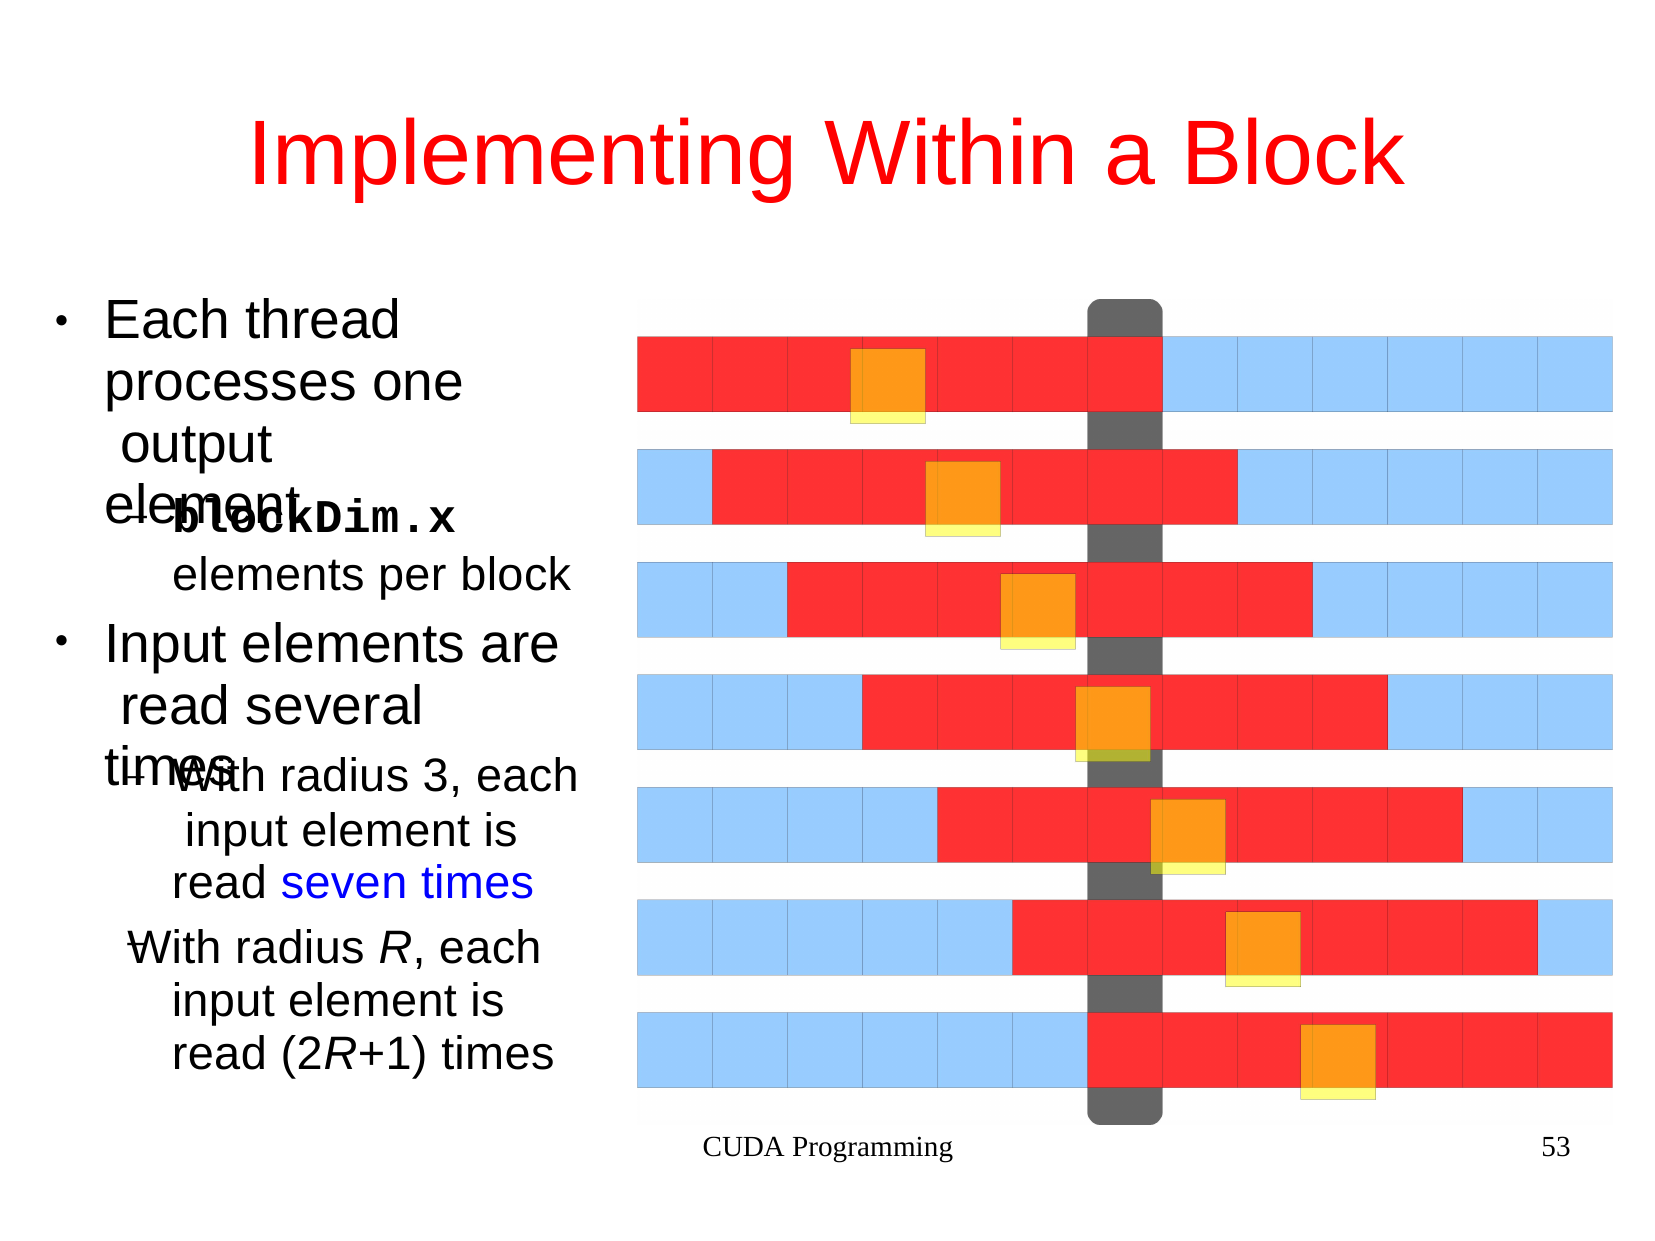

# Implementing	Within a Block
Each thread  processes one  output element

●
blockDim.x
elements per block
Input elements are  read several times
–
●
–	With radius 3, each  input element is  read seven times
With radius R, each  input element is  read (2R+1) times
–
CUDA Programming
53